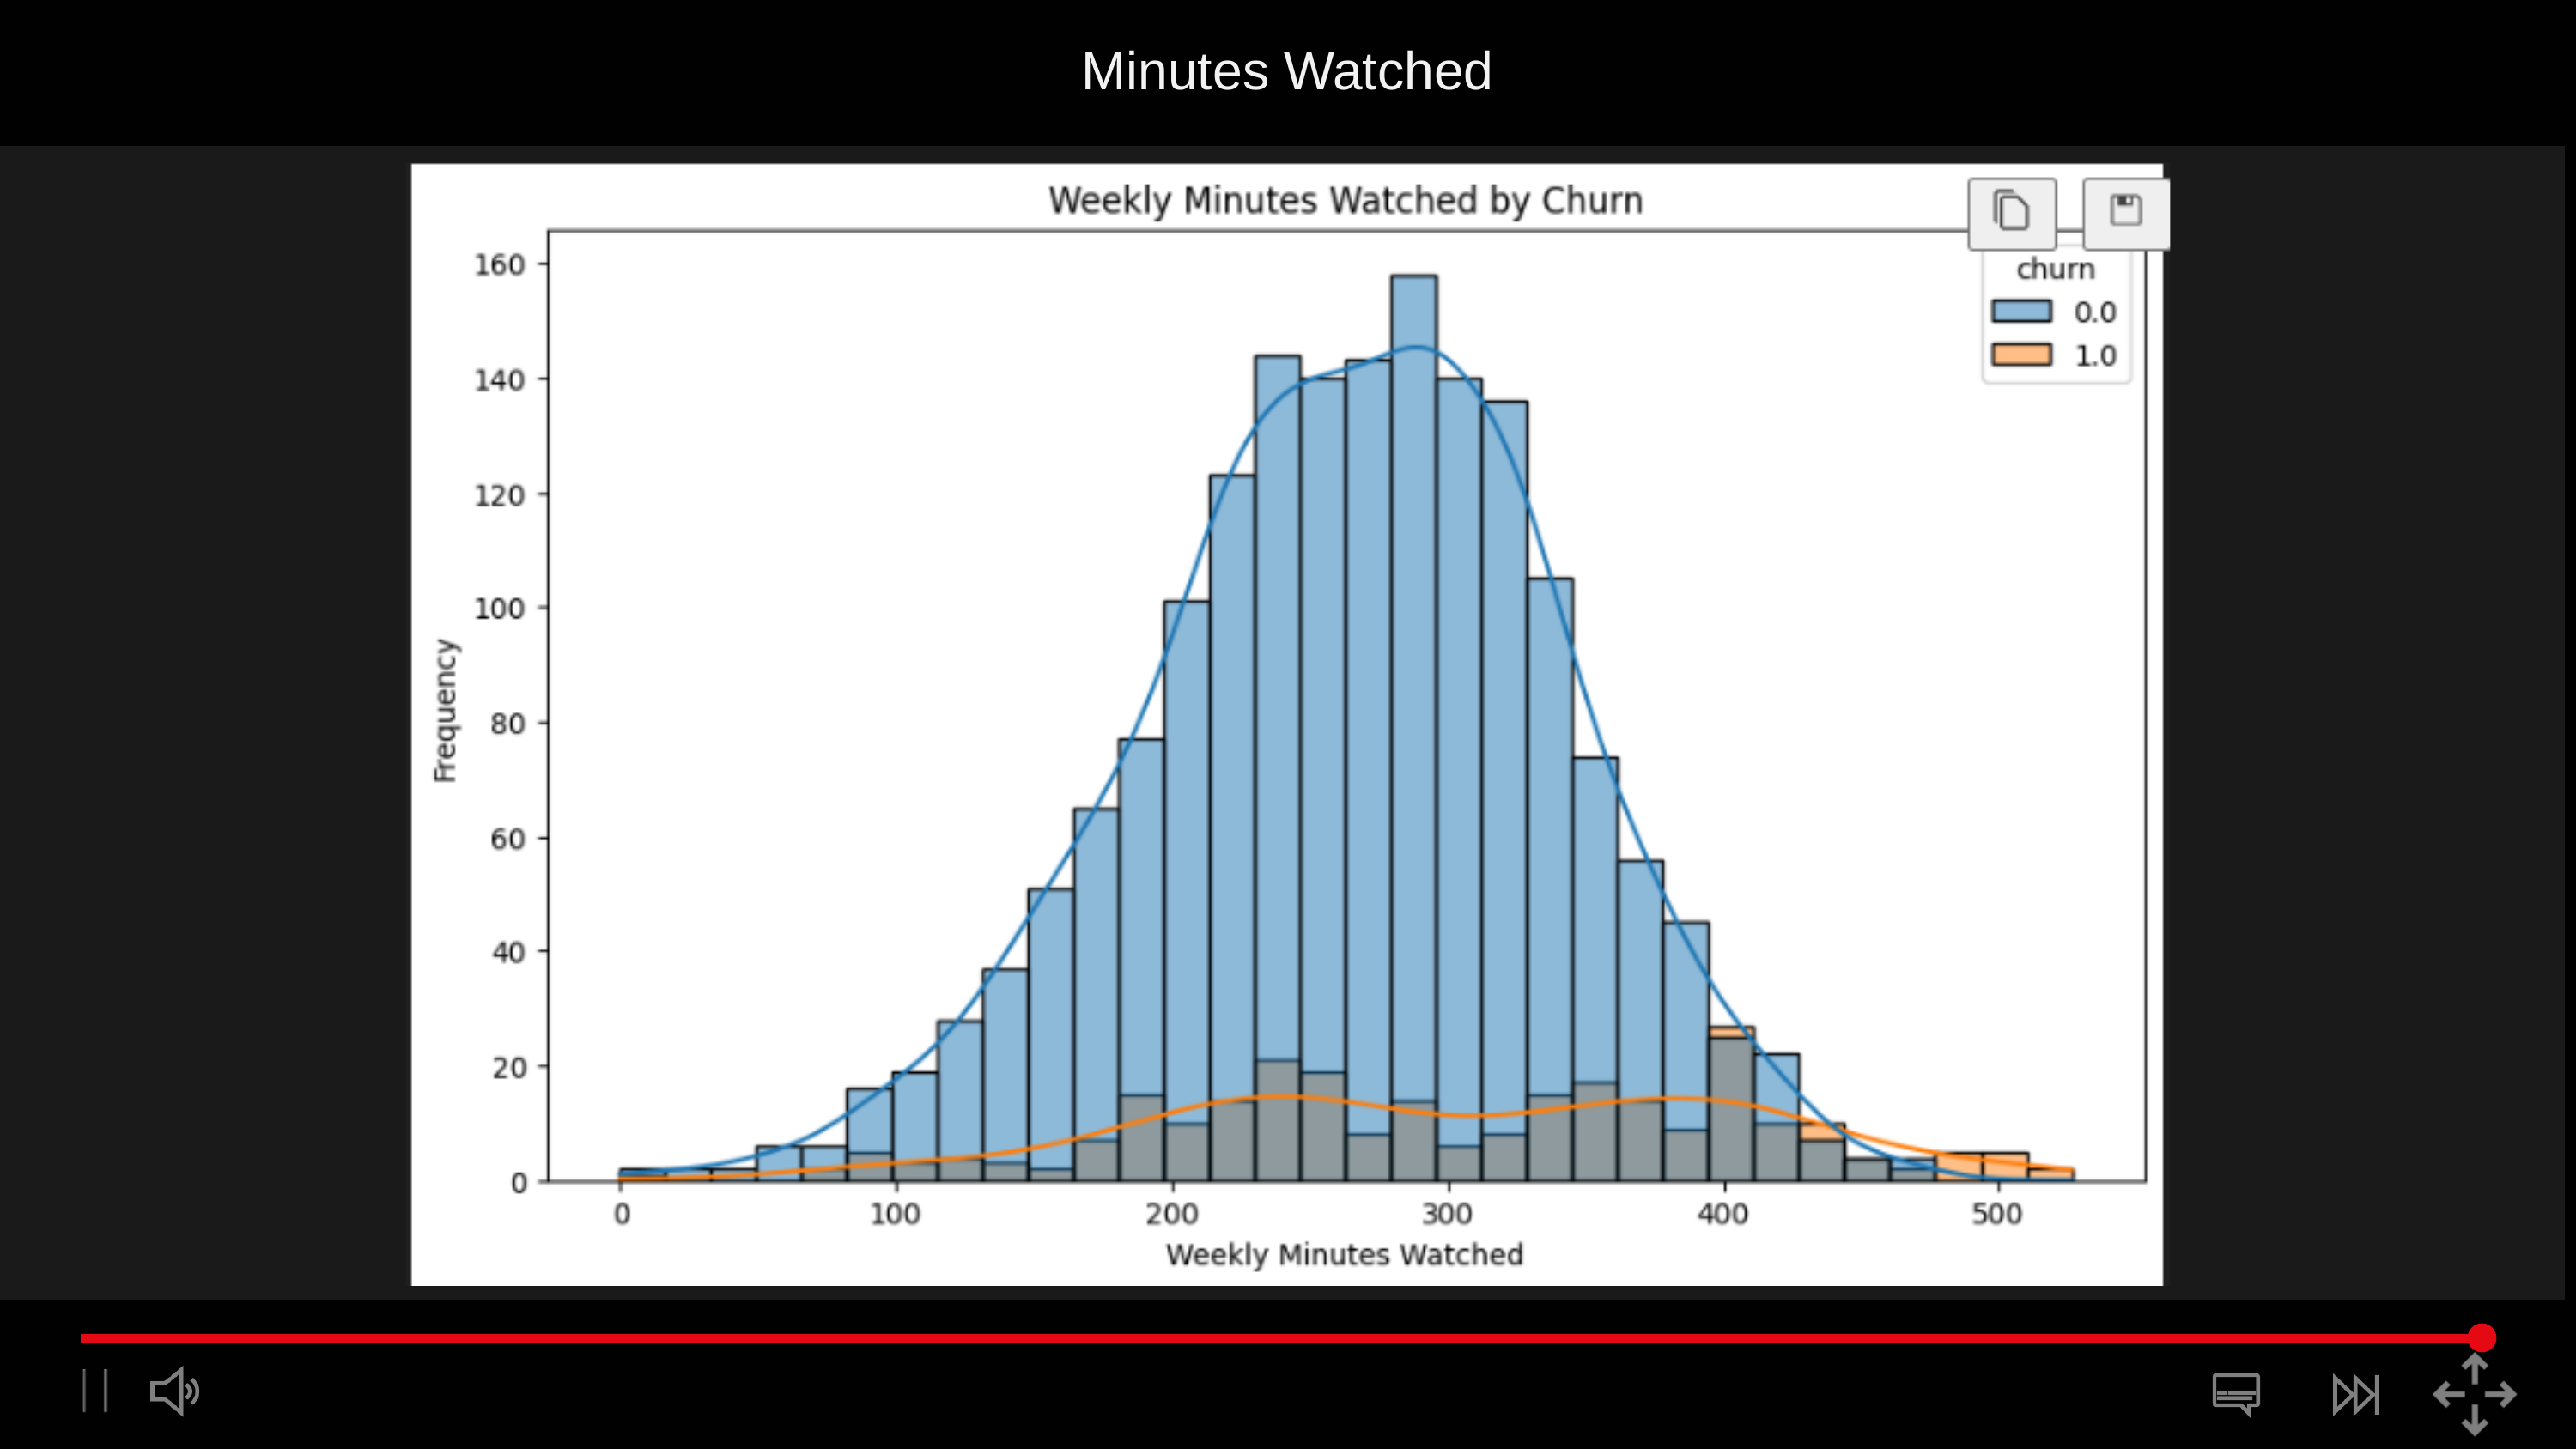

Minutes Watched

‘Netflix Inspired’
 PowerPoint Template by slideative